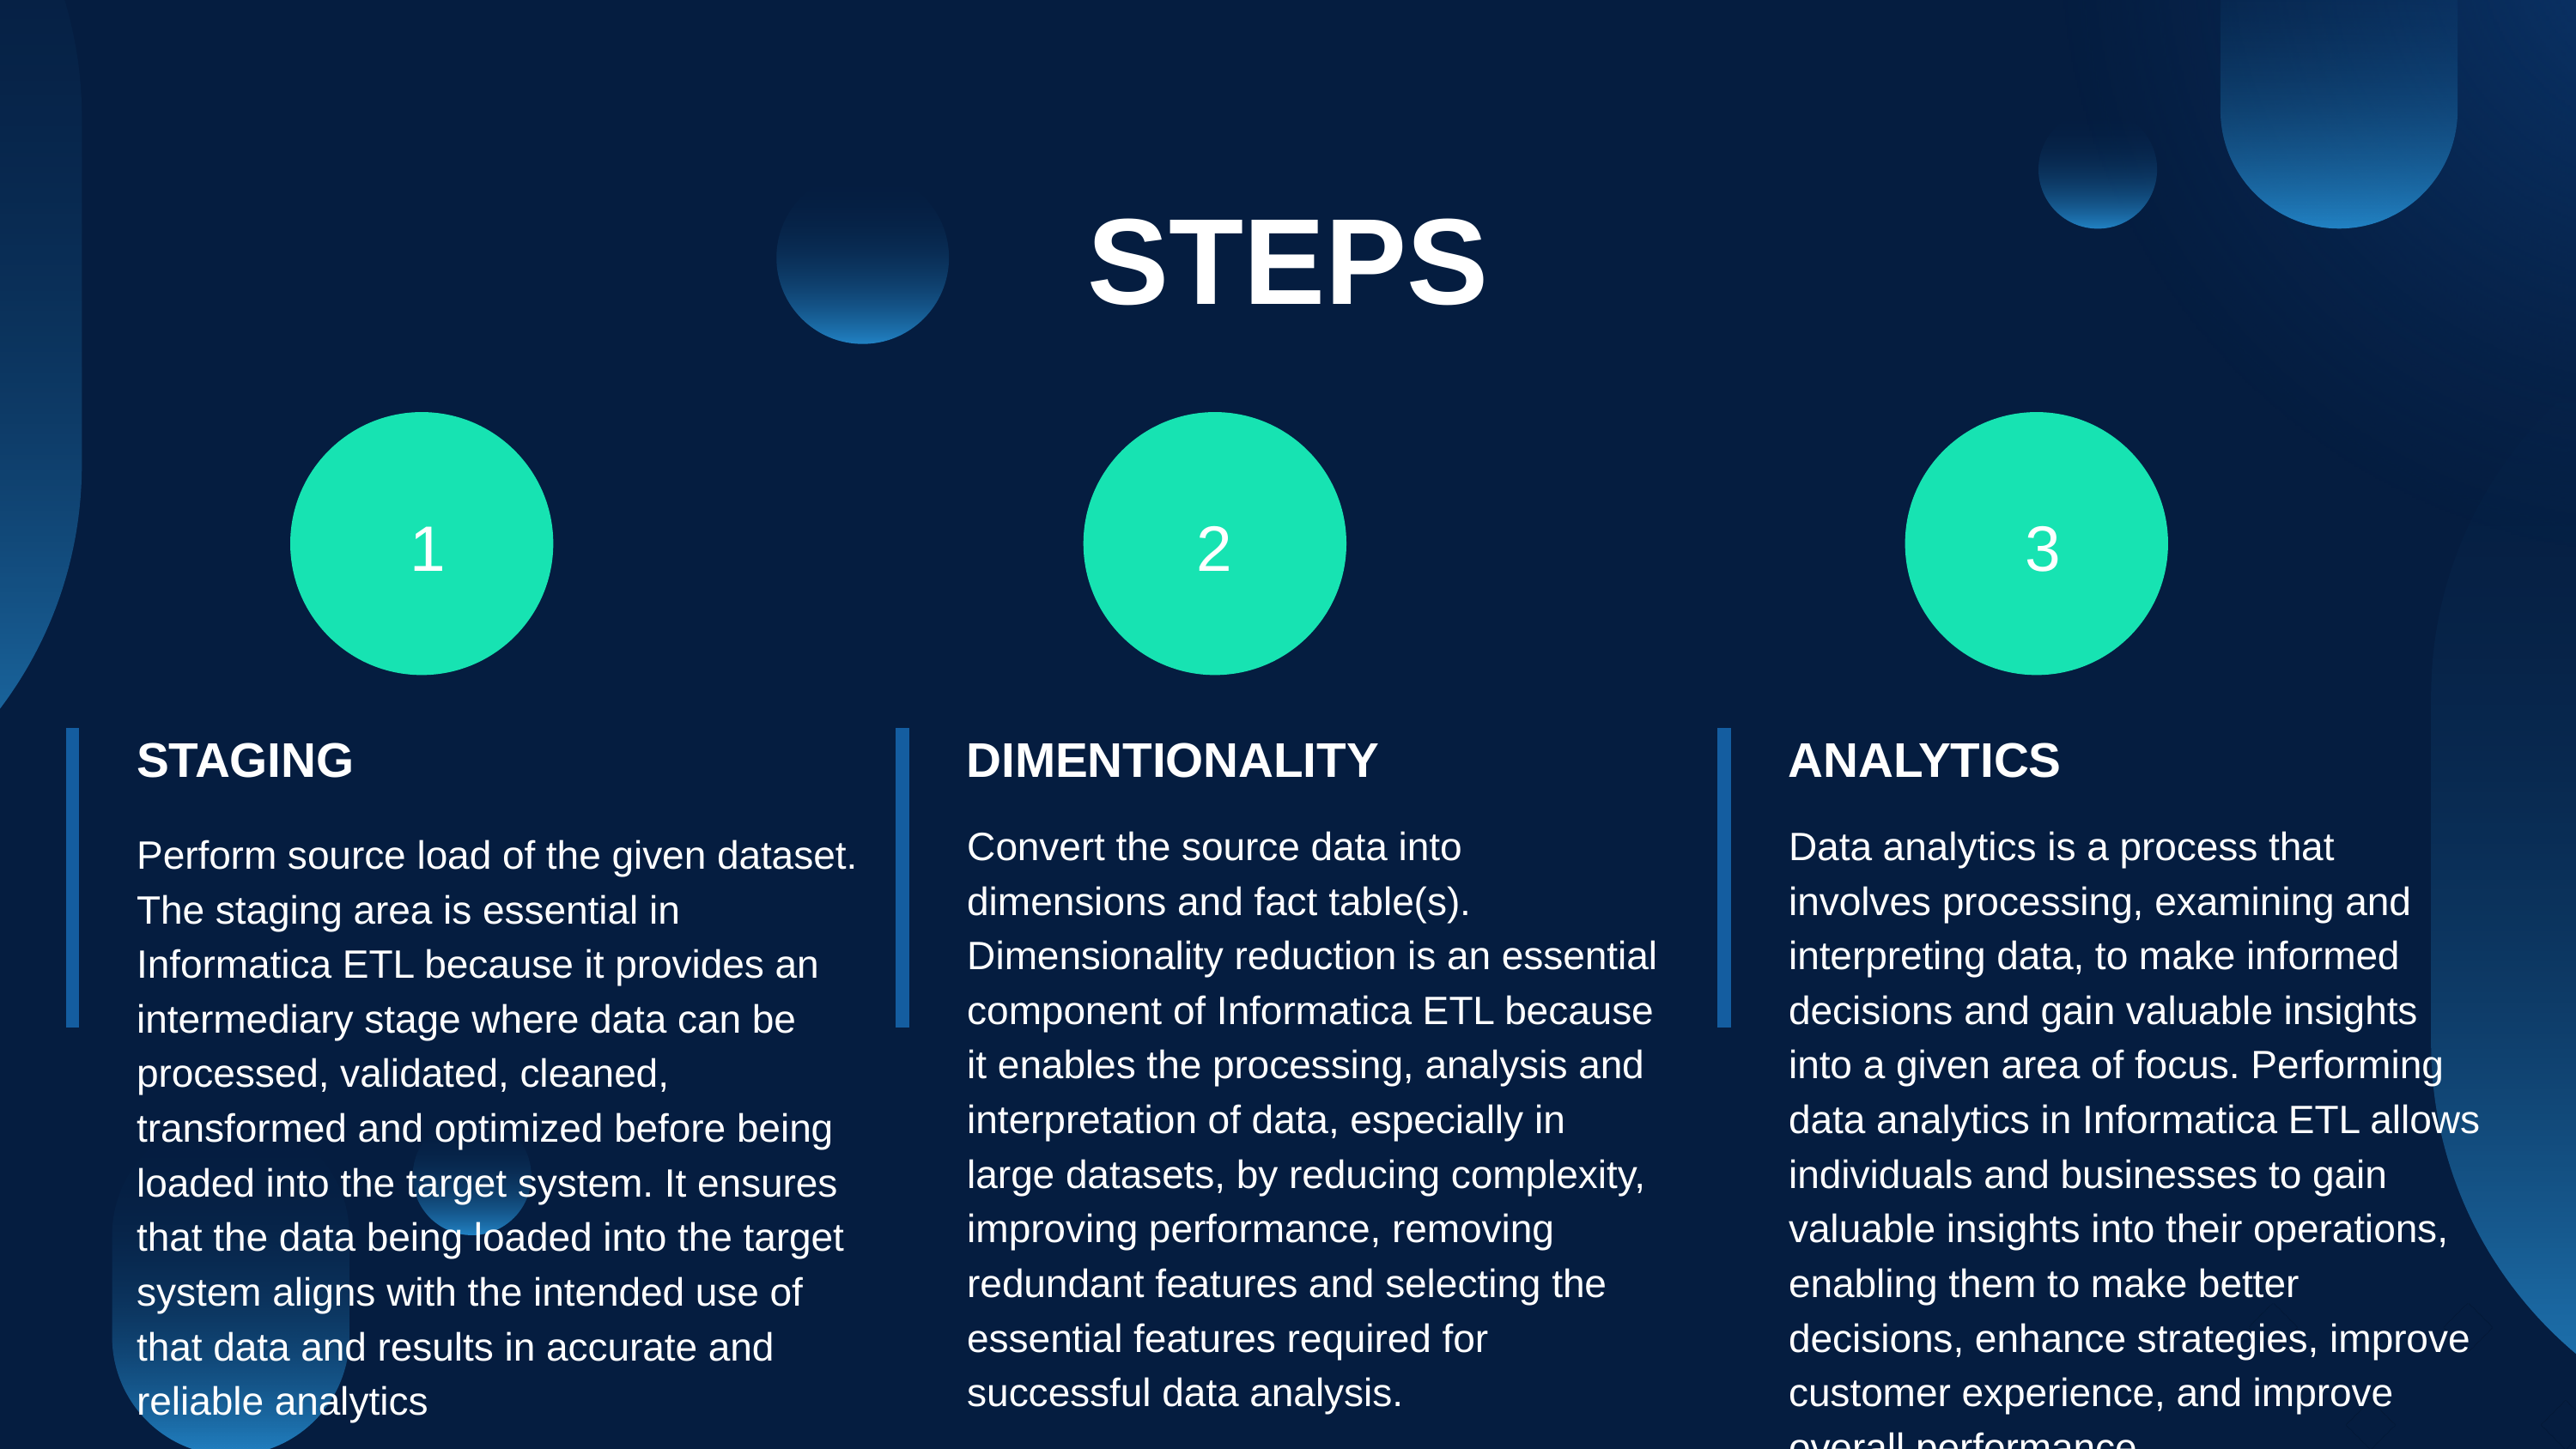

STEPS

1
3
2
STAGING
DIMENTIONALITY
ANALYTICS

Convert the source data into dimensions and fact table(s). Dimensionality reduction is an essential component of Informatica ETL because it enables the processing, analysis and interpretation of data, especially in large datasets, by reducing complexity, improving performance, removing redundant features and selecting the essential features required for successful data analysis.
Data analytics is a process that involves processing, examining and interpreting data, to make informed decisions and gain valuable insights into a given area of focus. Performing data analytics in Informatica ETL allows individuals and businesses to gain valuable insights into their operations, enabling them to make better decisions, enhance strategies, improve customer experience, and improve overall performance.
Perform source load of the given dataset. The staging area is essential in Informatica ETL because it provides an intermediary stage where data can be processed, validated, cleaned, transformed and optimized before being loaded into the target system. It ensures that the data being loaded into the target system aligns with the intended use of that data and results in accurate and reliable analytics